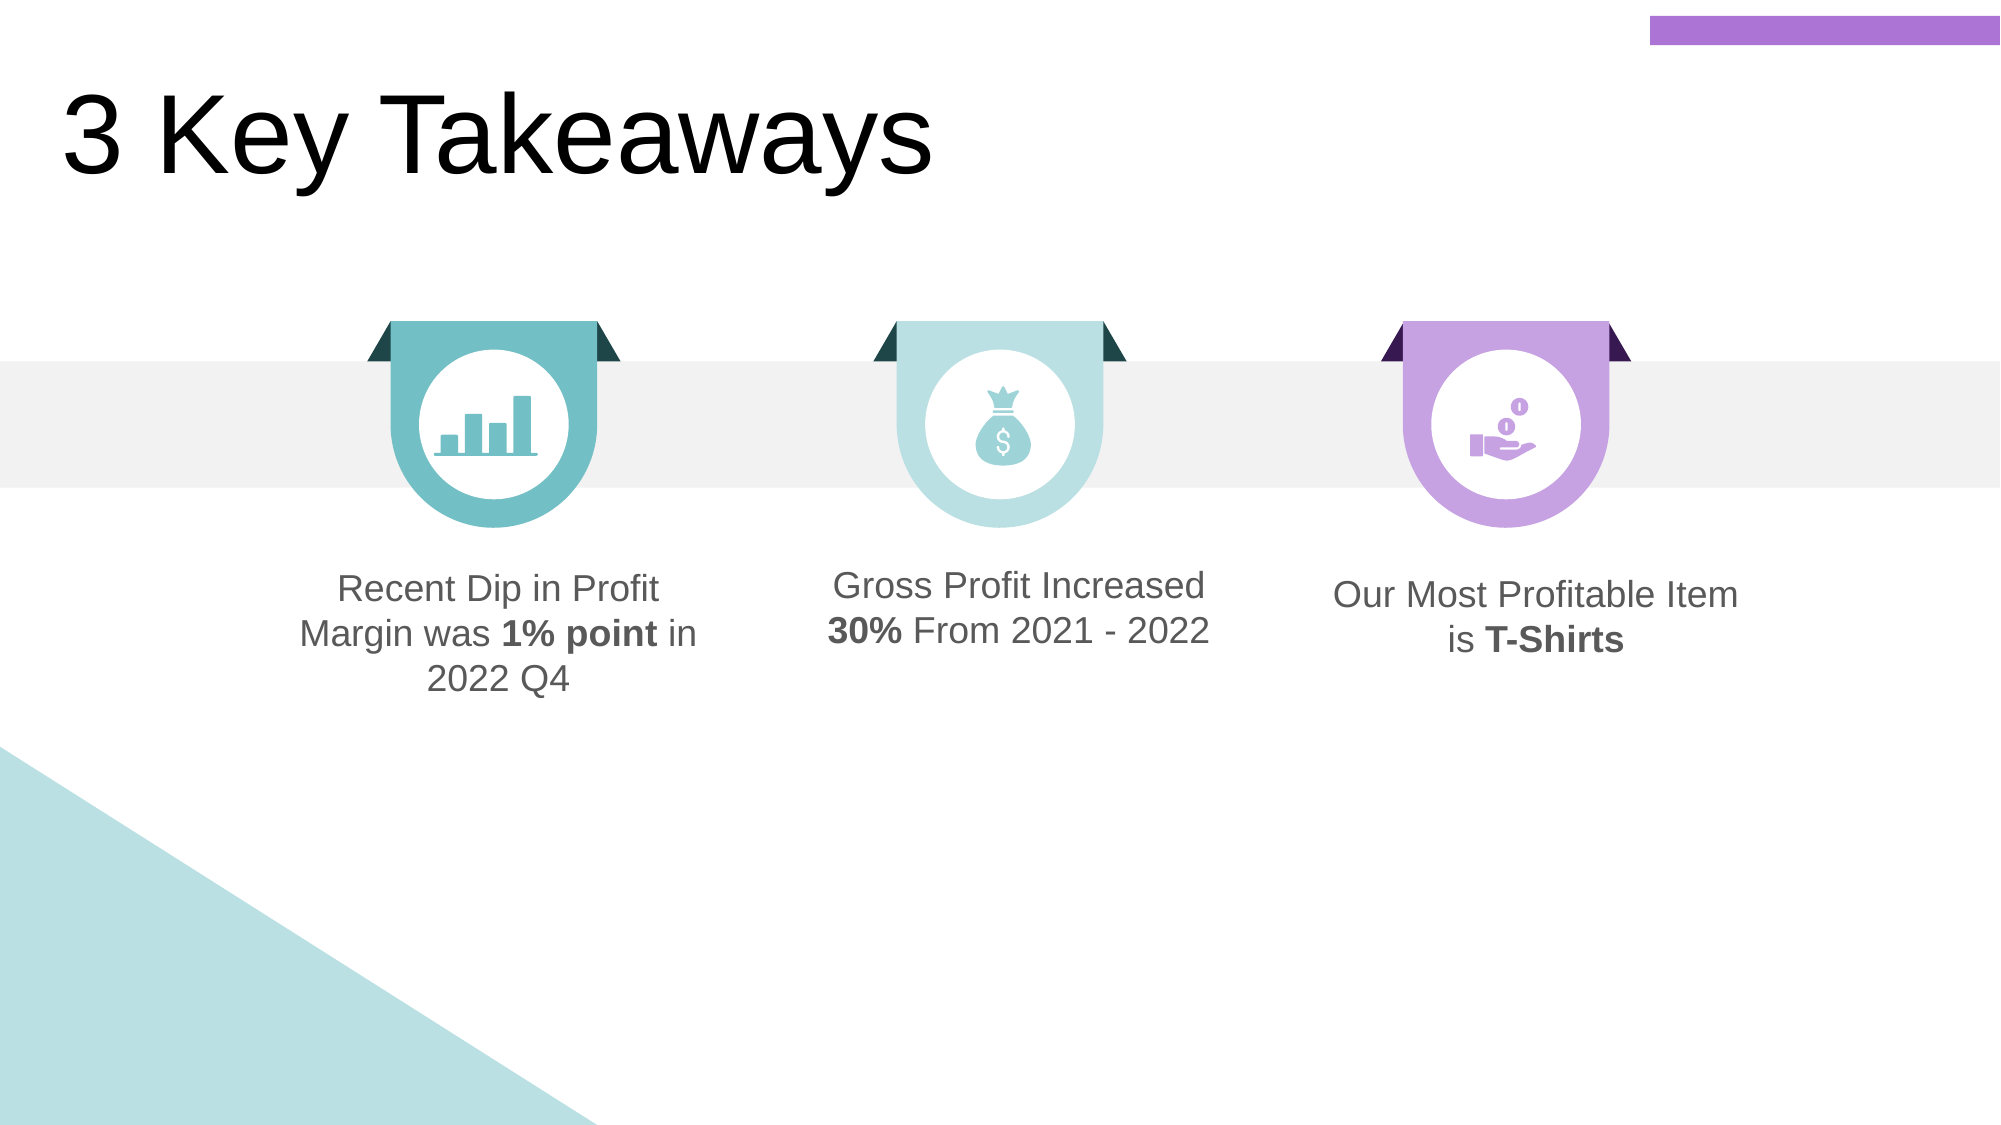

3 Key Takeaways

Gross Profit Increased 30% From 2021 - 2022
Recent Dip in Profit Margin was 1% point in 2022 Q4
Our Most Profitable Item is T-Shirts